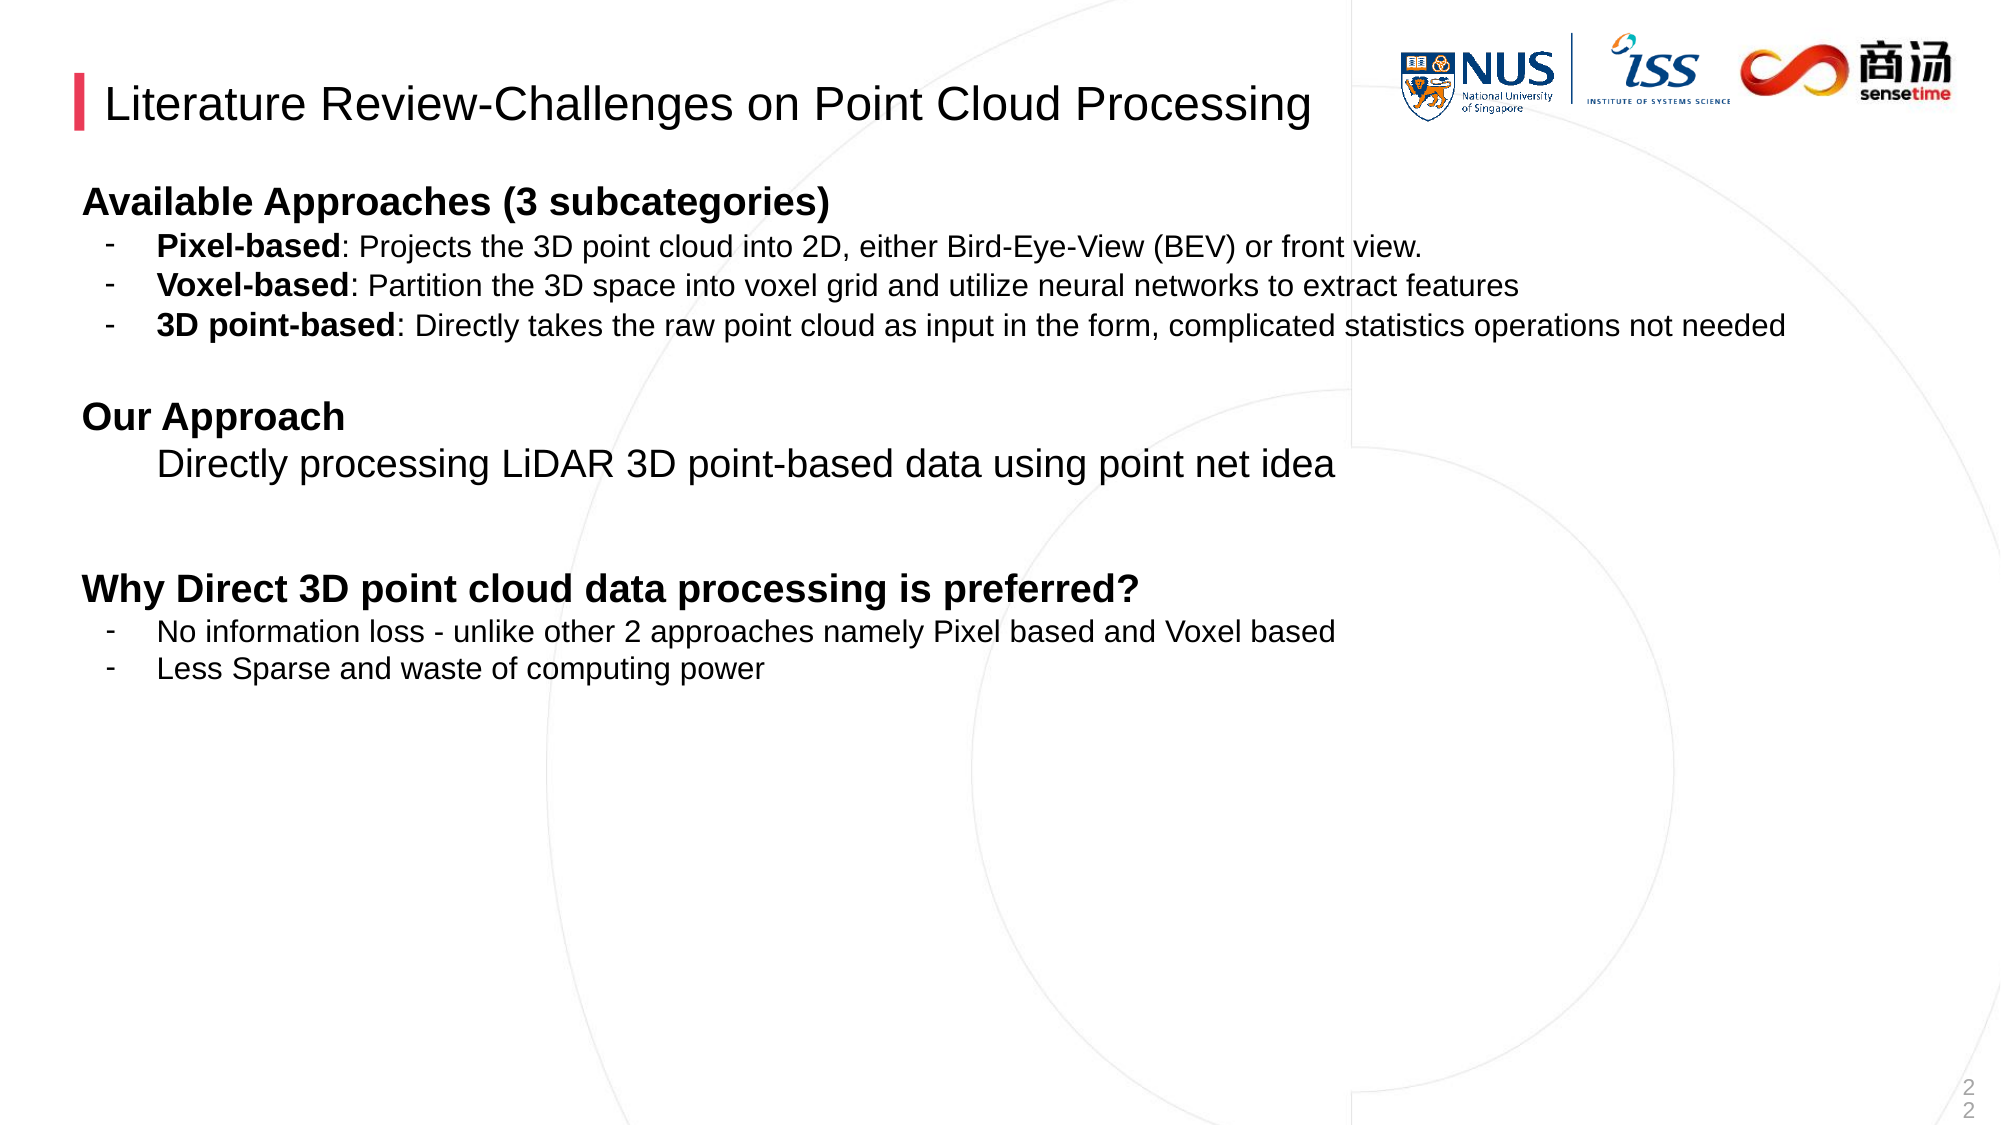

Literature Review-Challenges on Point Cloud Processing

Available Approaches (3 subcategories)
Pixel-based: Projects the 3D point cloud into 2D, either Bird-Eye-View (BEV) or front view.
Voxel-based: Partition the 3D space into voxel grid and utilize neural networks to extract features
3D point-based: Directly takes the raw point cloud as input in the form, complicated statistics operations not needed

Our Approach
Directly processing LiDAR 3D point-based data using point net idea

Why Direct 3D point cloud data processing is preferred?
No information loss - unlike other 2 approaches namely Pixel based and Voxel based
Less Sparse and waste of computing power
22